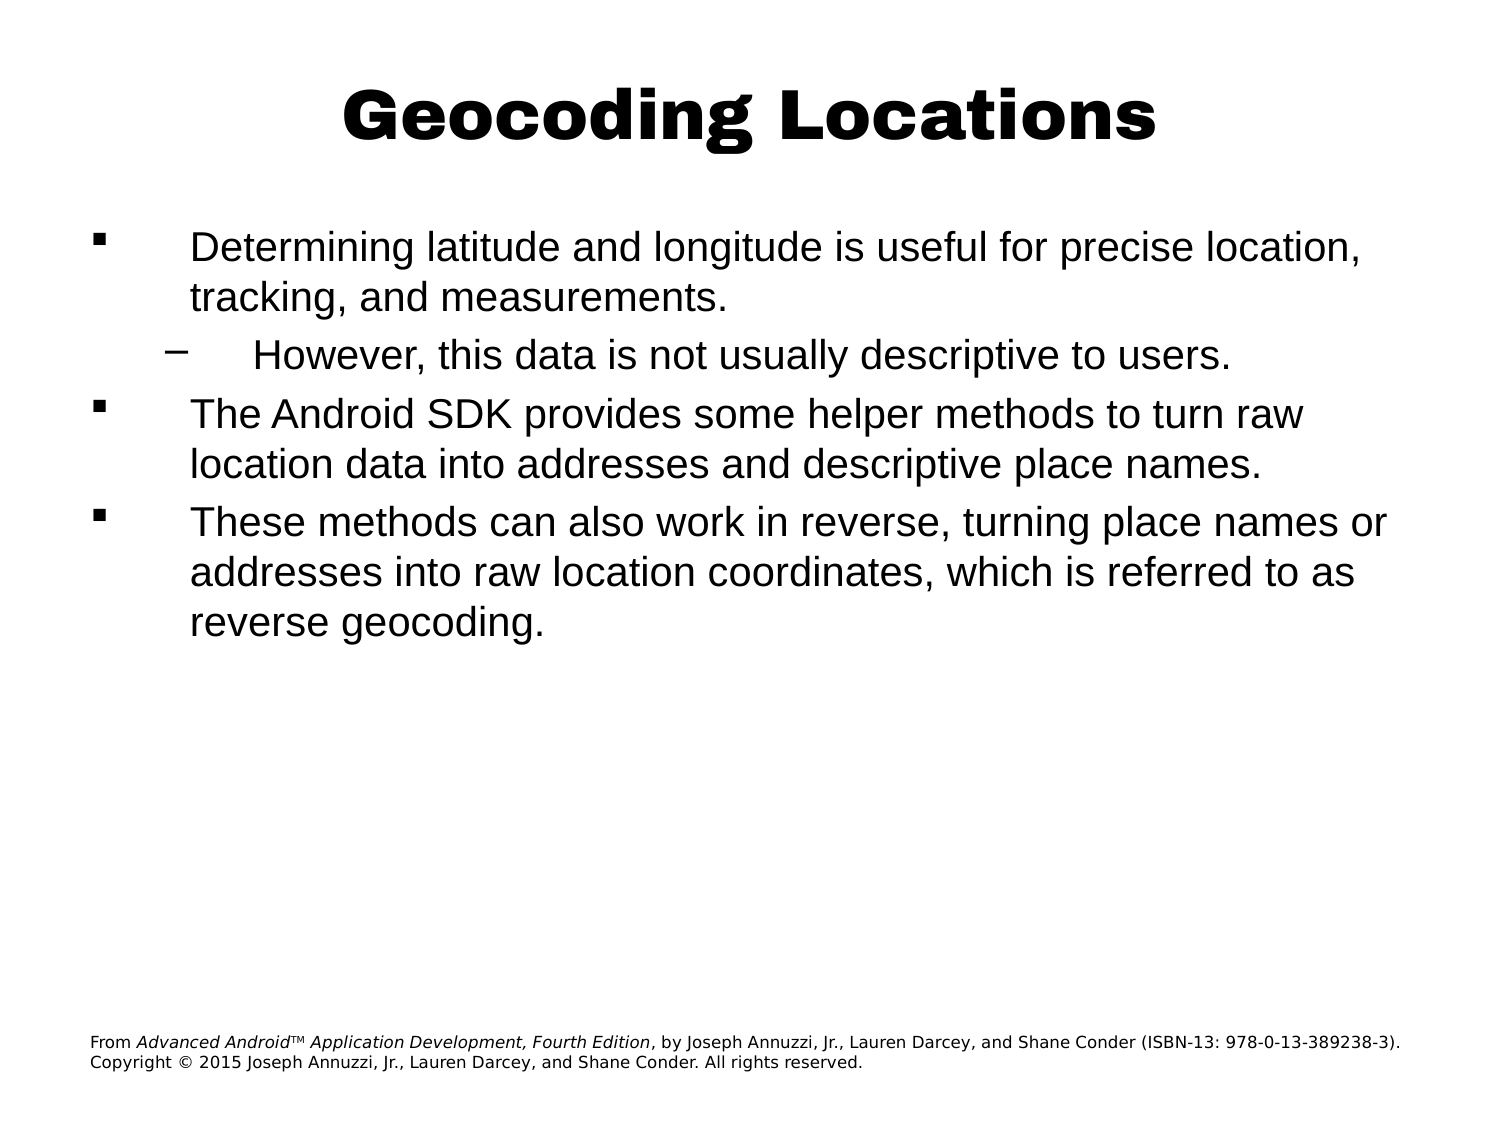

# Geocoding Locations
Determining latitude and longitude is useful for precise location, tracking, and measurements.
However, this data is not usually descriptive to users.
The Android SDK provides some helper methods to turn raw location data into addresses and descriptive place names.
These methods can also work in reverse, turning place names or addresses into raw location coordinates, which is referred to as reverse geocoding.
From Advanced AndroidTM Application Development, Fourth Edition, by Joseph Annuzzi, Jr., Lauren Darcey, and Shane Conder (ISBN-13: 978-0-13-389238-3). Copyright © 2015 Joseph Annuzzi, Jr., Lauren Darcey, and Shane Conder. All rights reserved.